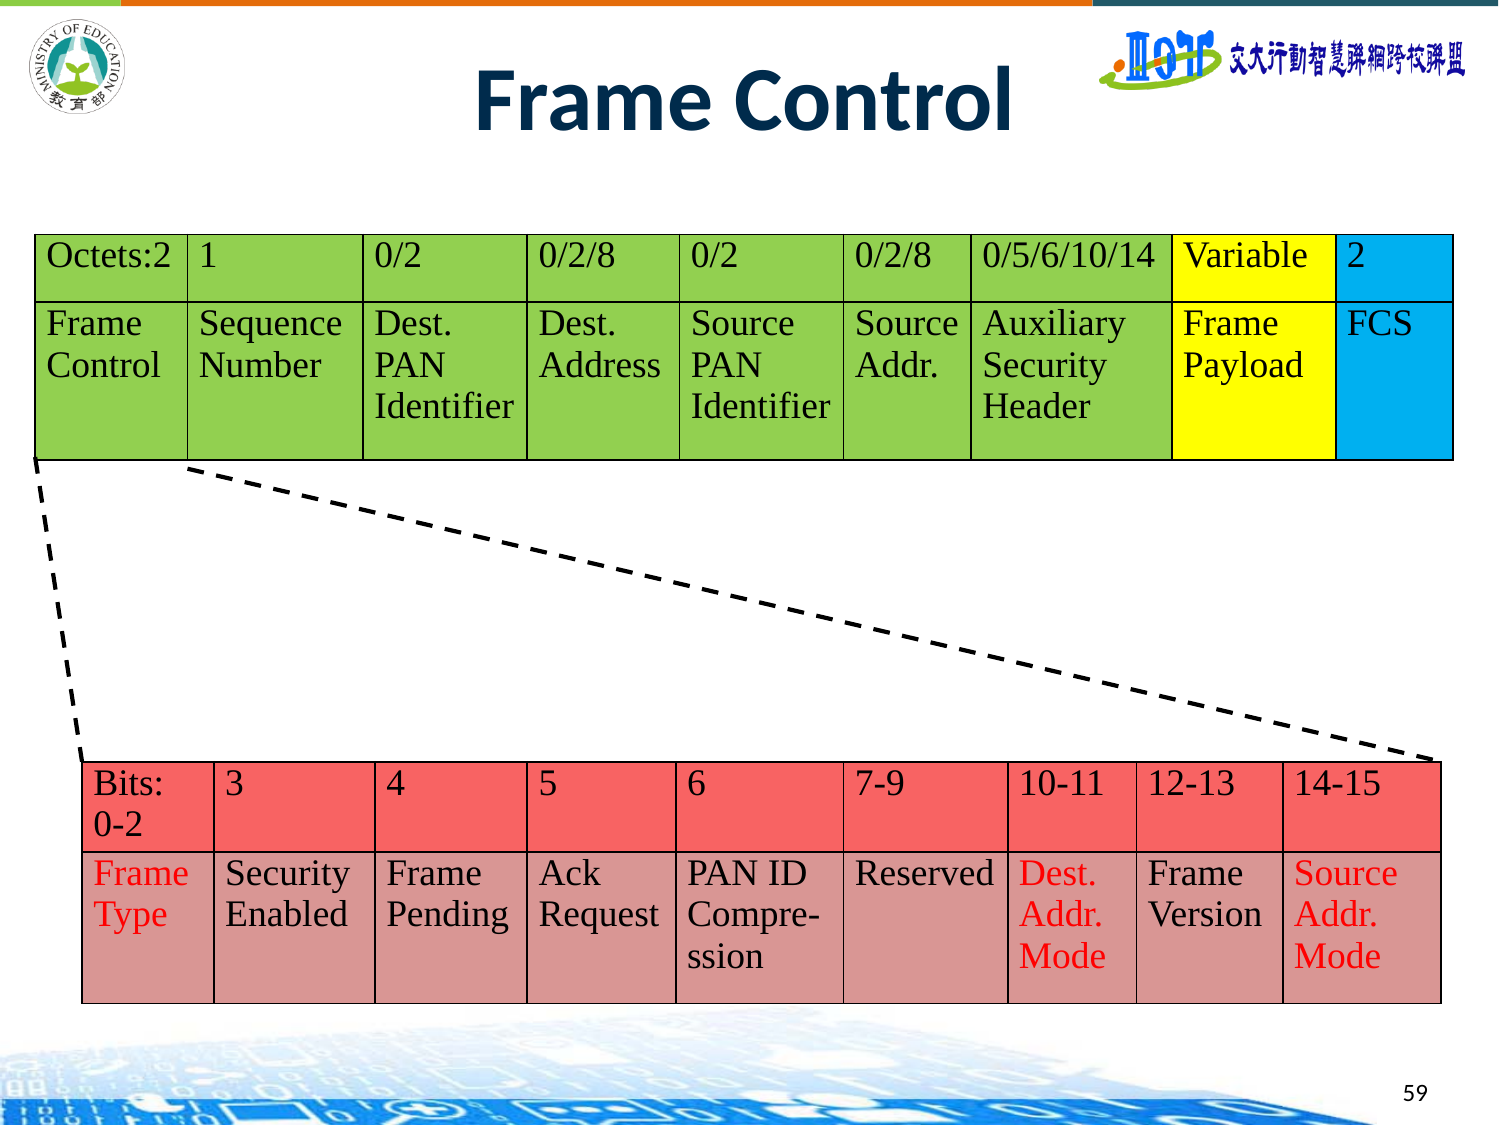

59
# Frame Control
| Octets:2 | 1 | 0/2 | 0/2/8 | 0/2 | 0/2/8 | 0/5/6/10/14 | Variable | 2 |
| --- | --- | --- | --- | --- | --- | --- | --- | --- |
| Frame Control | Sequence Number | Dest. PAN Identifier | Dest. Address | Source PAN Identifier | Source Addr. | Auxiliary Security Header | Frame Payload | FCS |
| Bits: 0-2 | 3 | 4 | 5 | 6 | 7-9 | 10-11 | 12-13 | 14-15 |
| --- | --- | --- | --- | --- | --- | --- | --- | --- |
| Frame Type | Security Enabled | Frame Pending | Ack Request | PAN ID Compre-ssion | Reserved | Dest. Addr. Mode | Frame Version | Source Addr. Mode |